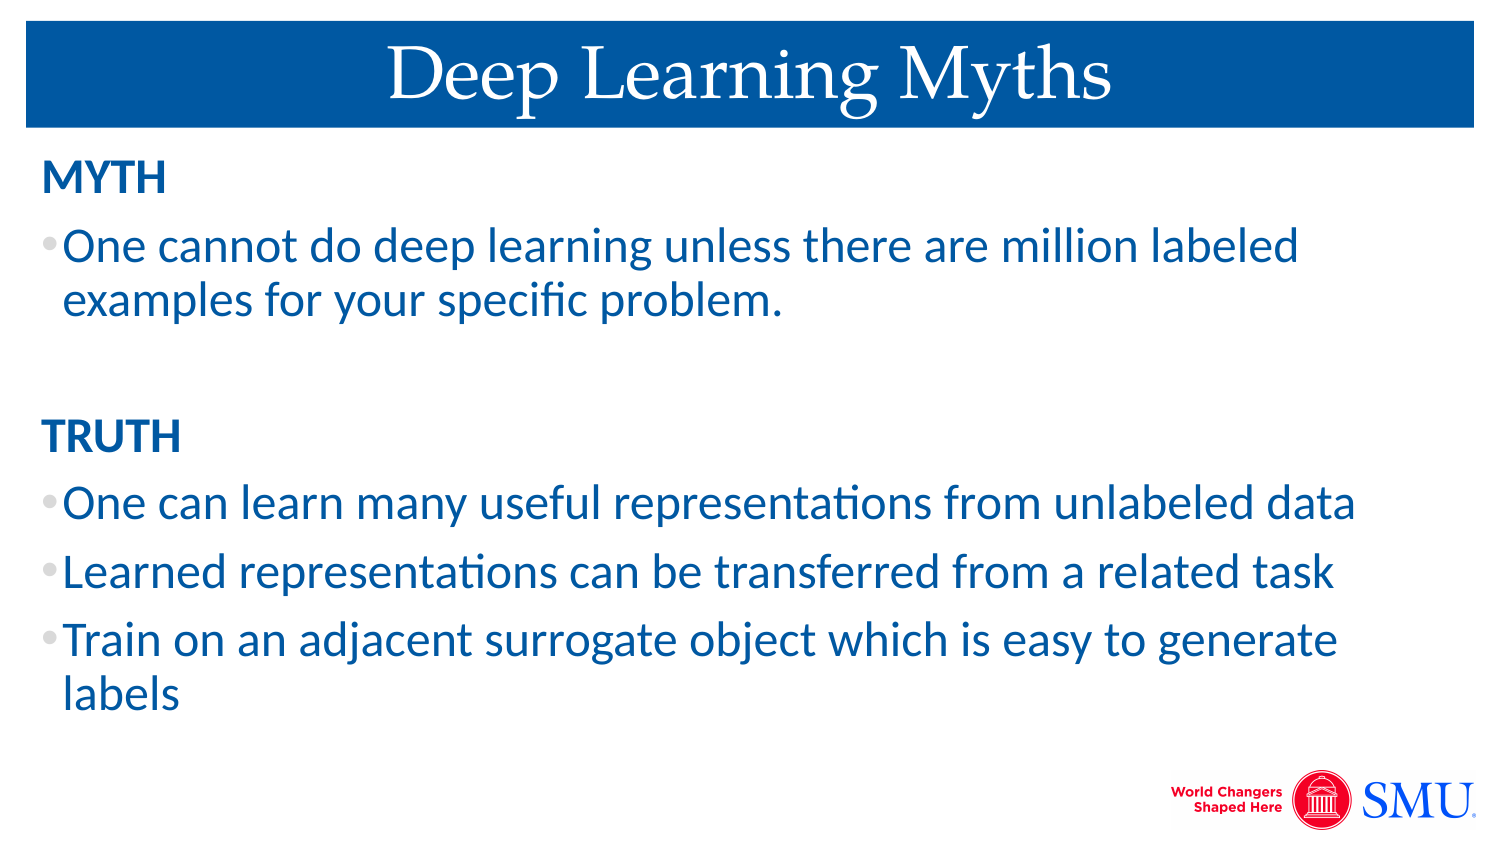

Deep Learning Myths
MYTH
One cannot do deep learning unless there are million labeled examples for your specific problem.

TRUTH
One can learn many useful representations from unlabeled data
Learned representations can be transferred from a related task
Train on an adjacent surrogate object which is easy to generate labels